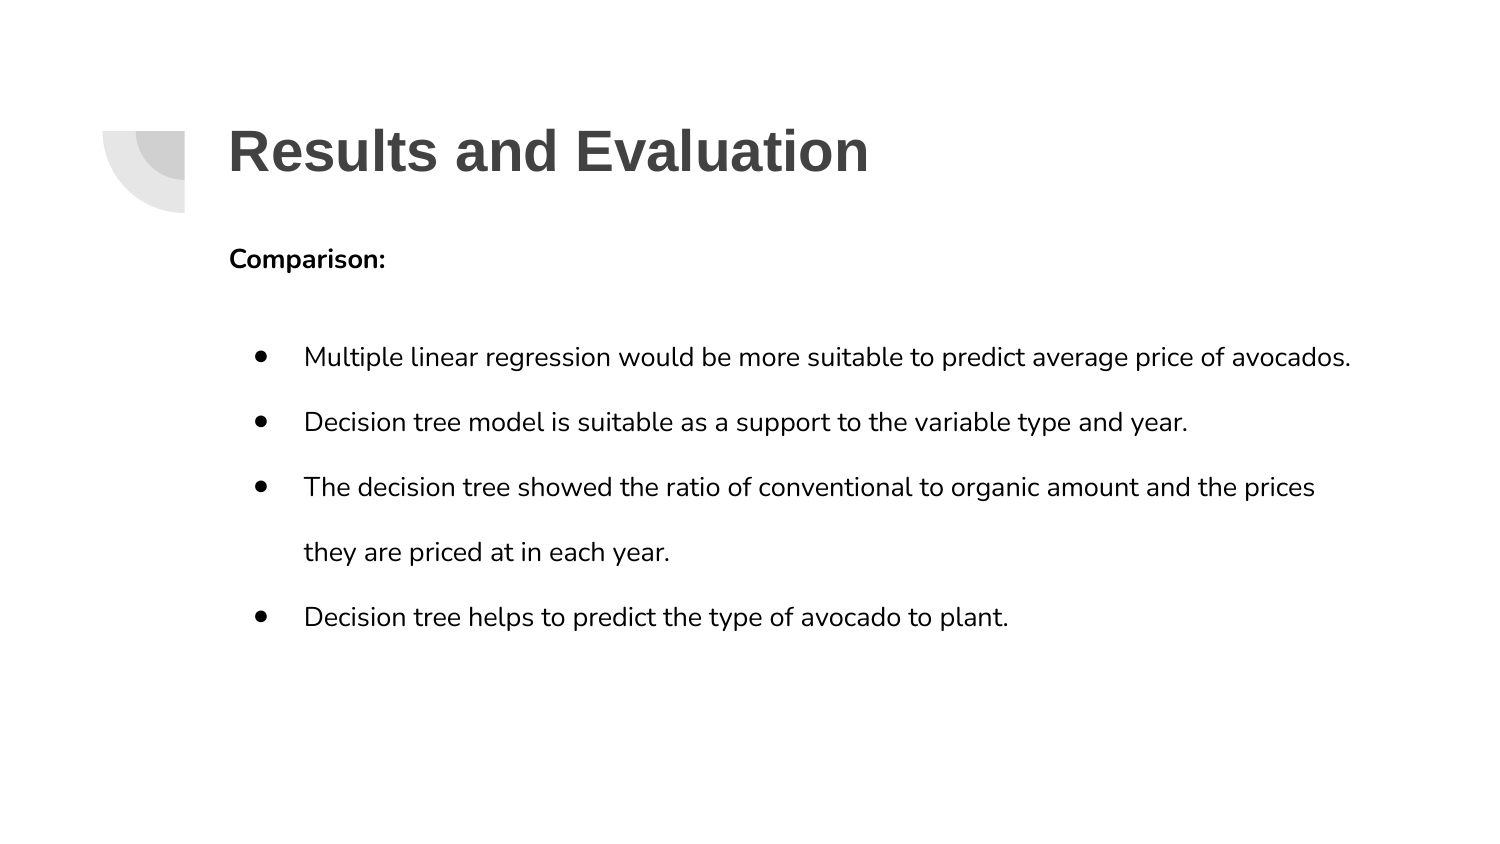

# Results and Evaluation
Comparison:
Multiple linear regression would be more suitable to predict average price of avocados.
Decision tree model is suitable as a support to the variable type and year.
The decision tree showed the ratio of conventional to organic amount and the prices they are priced at in each year.
Decision tree helps to predict the type of avocado to plant.